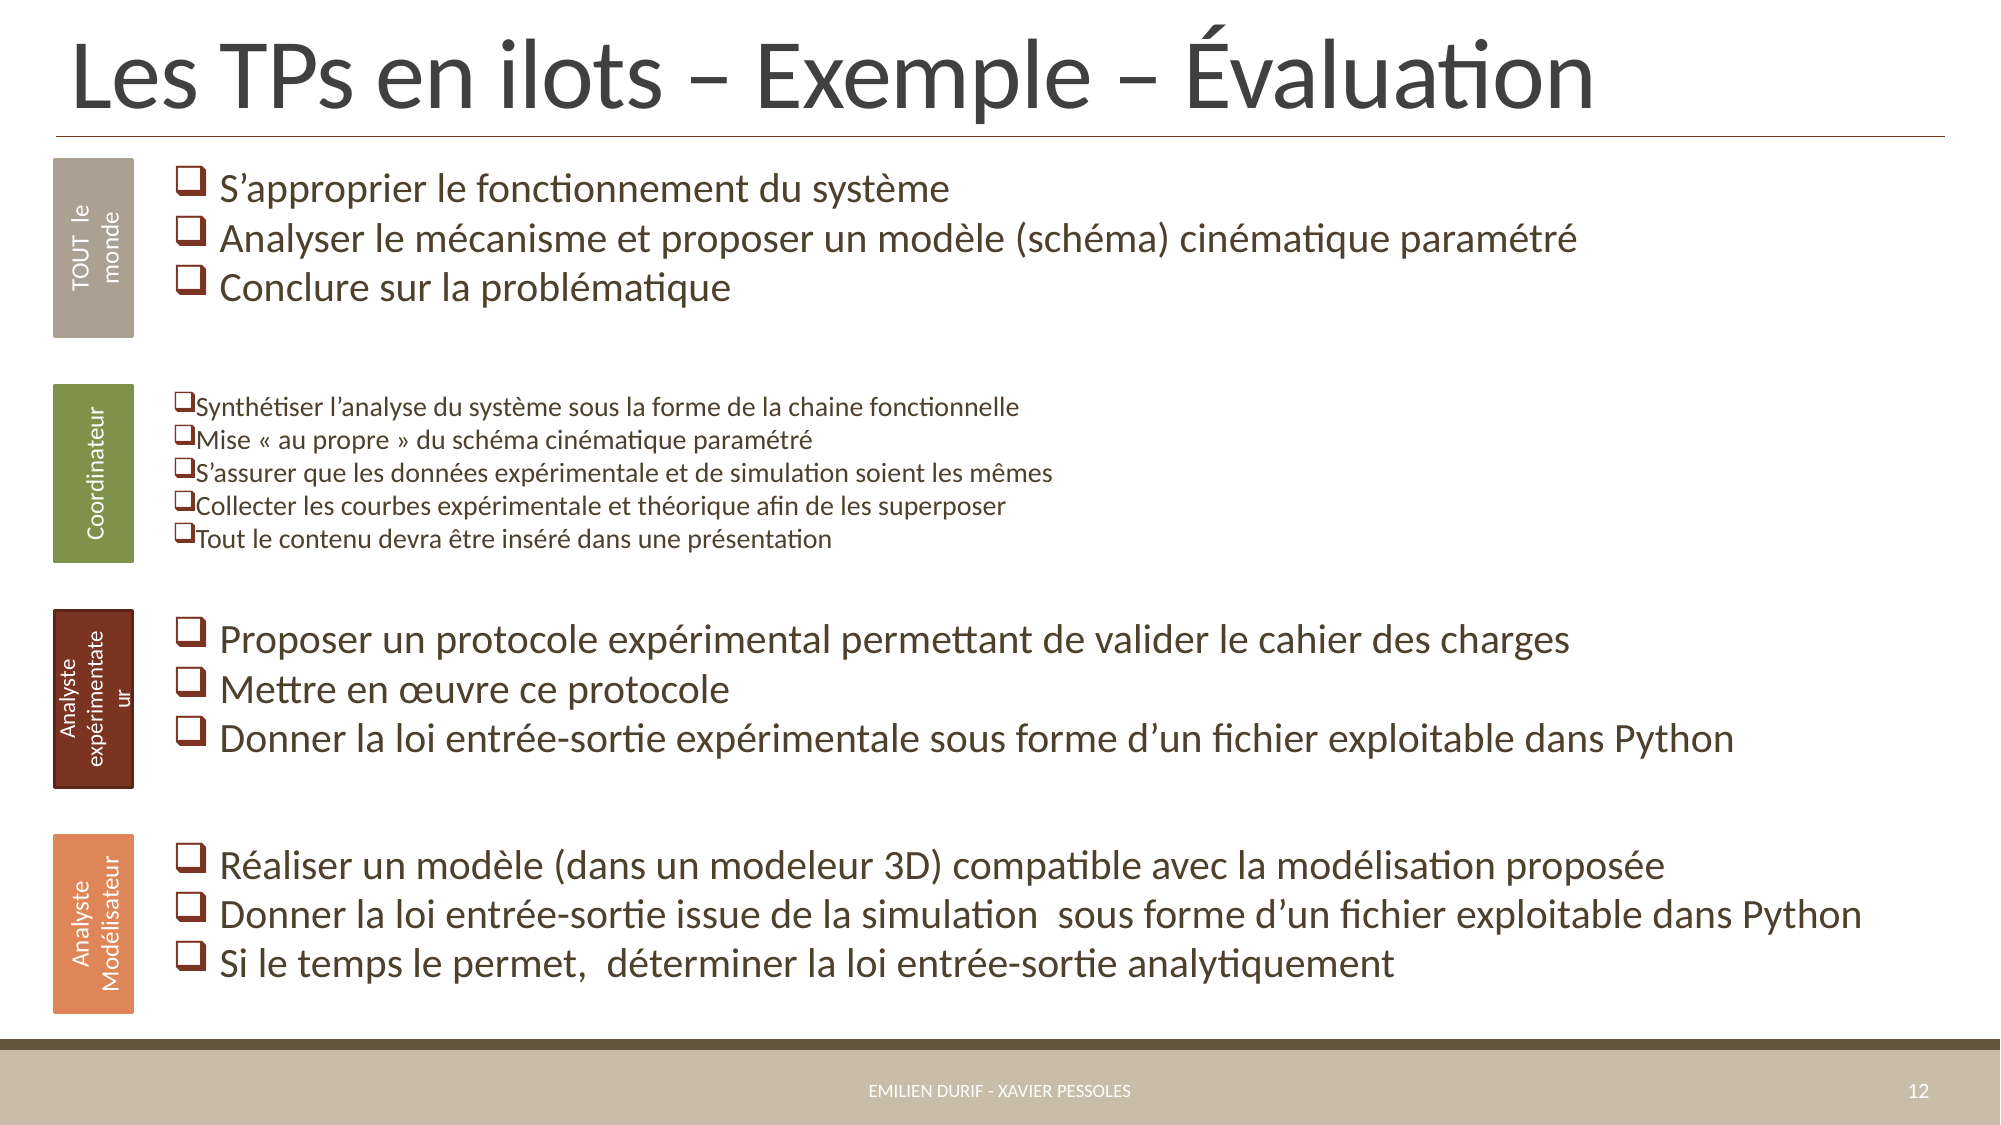

# Les TPs en ilots – Exemple – Évaluation
TOUT  le monde
 S’approprier le fonctionnement du système
 Analyser le mécanisme et proposer un modèle (schéma) cinématique paramétré
 Conclure sur la problématique

Coordinateur
 Synthétiser l’analyse du système sous la forme de la chaine fonctionnelle
 Mise « au propre » du schéma cinématique paramétré
 S’assurer que les données expérimentale et de simulation soient les mêmes
 Collecter les courbes expérimentale et théorique afin de les superposer
 Tout le contenu devra être inséré dans une présentation

Analyste expérimentateur
 Proposer un protocole expérimental permettant de valider le cahier des charges
 Mettre en œuvre ce protocole
 Donner la loi entrée-sortie expérimentale sous forme d’un fichier exploitable dans Python

Analyste
Modélisateur
 Réaliser un modèle (dans un modeleur 3D) compatible avec la modélisation proposée
 Donner la loi entrée-sortie issue de la simulation  sous forme d’un fichier exploitable dans Python
 Si le temps le permet,  déterminer la loi entrée-sortie analytiquement

Emilien Durif - Xavier Pessoles
12